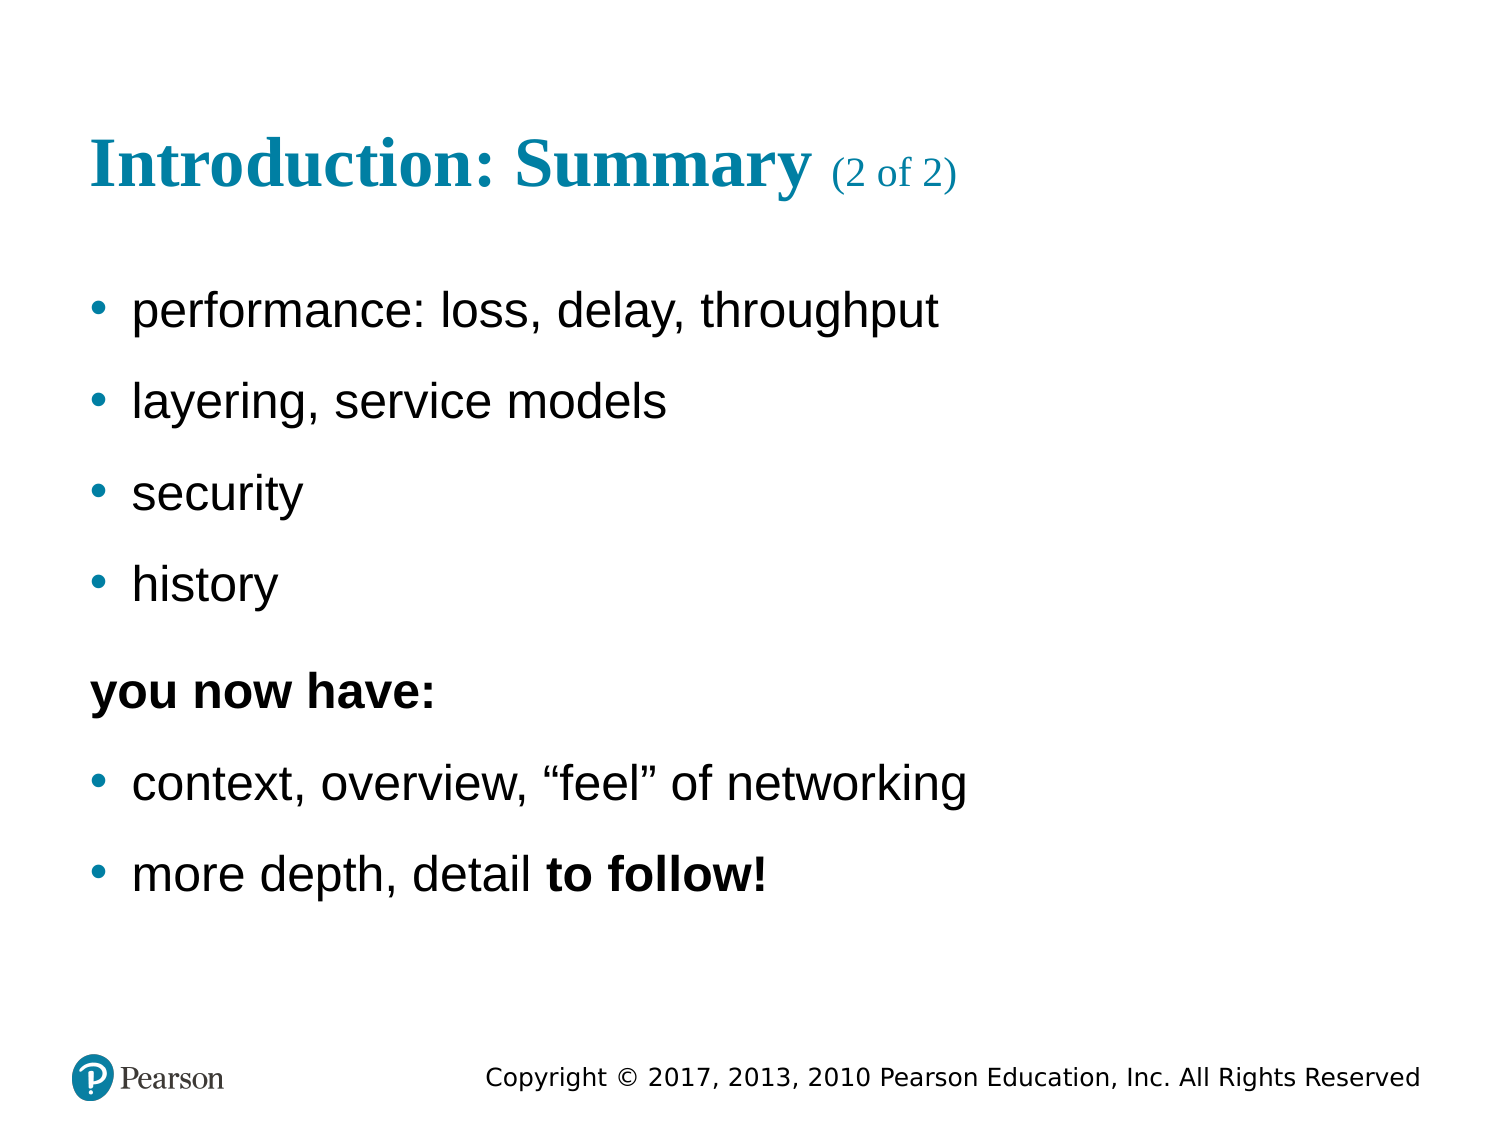

Introduction: Summary (2 of 2)
performance: loss, delay, throughput
layering, service models
security
history
you now have:
context, overview, “feel” of networking
more depth, detail to follow!